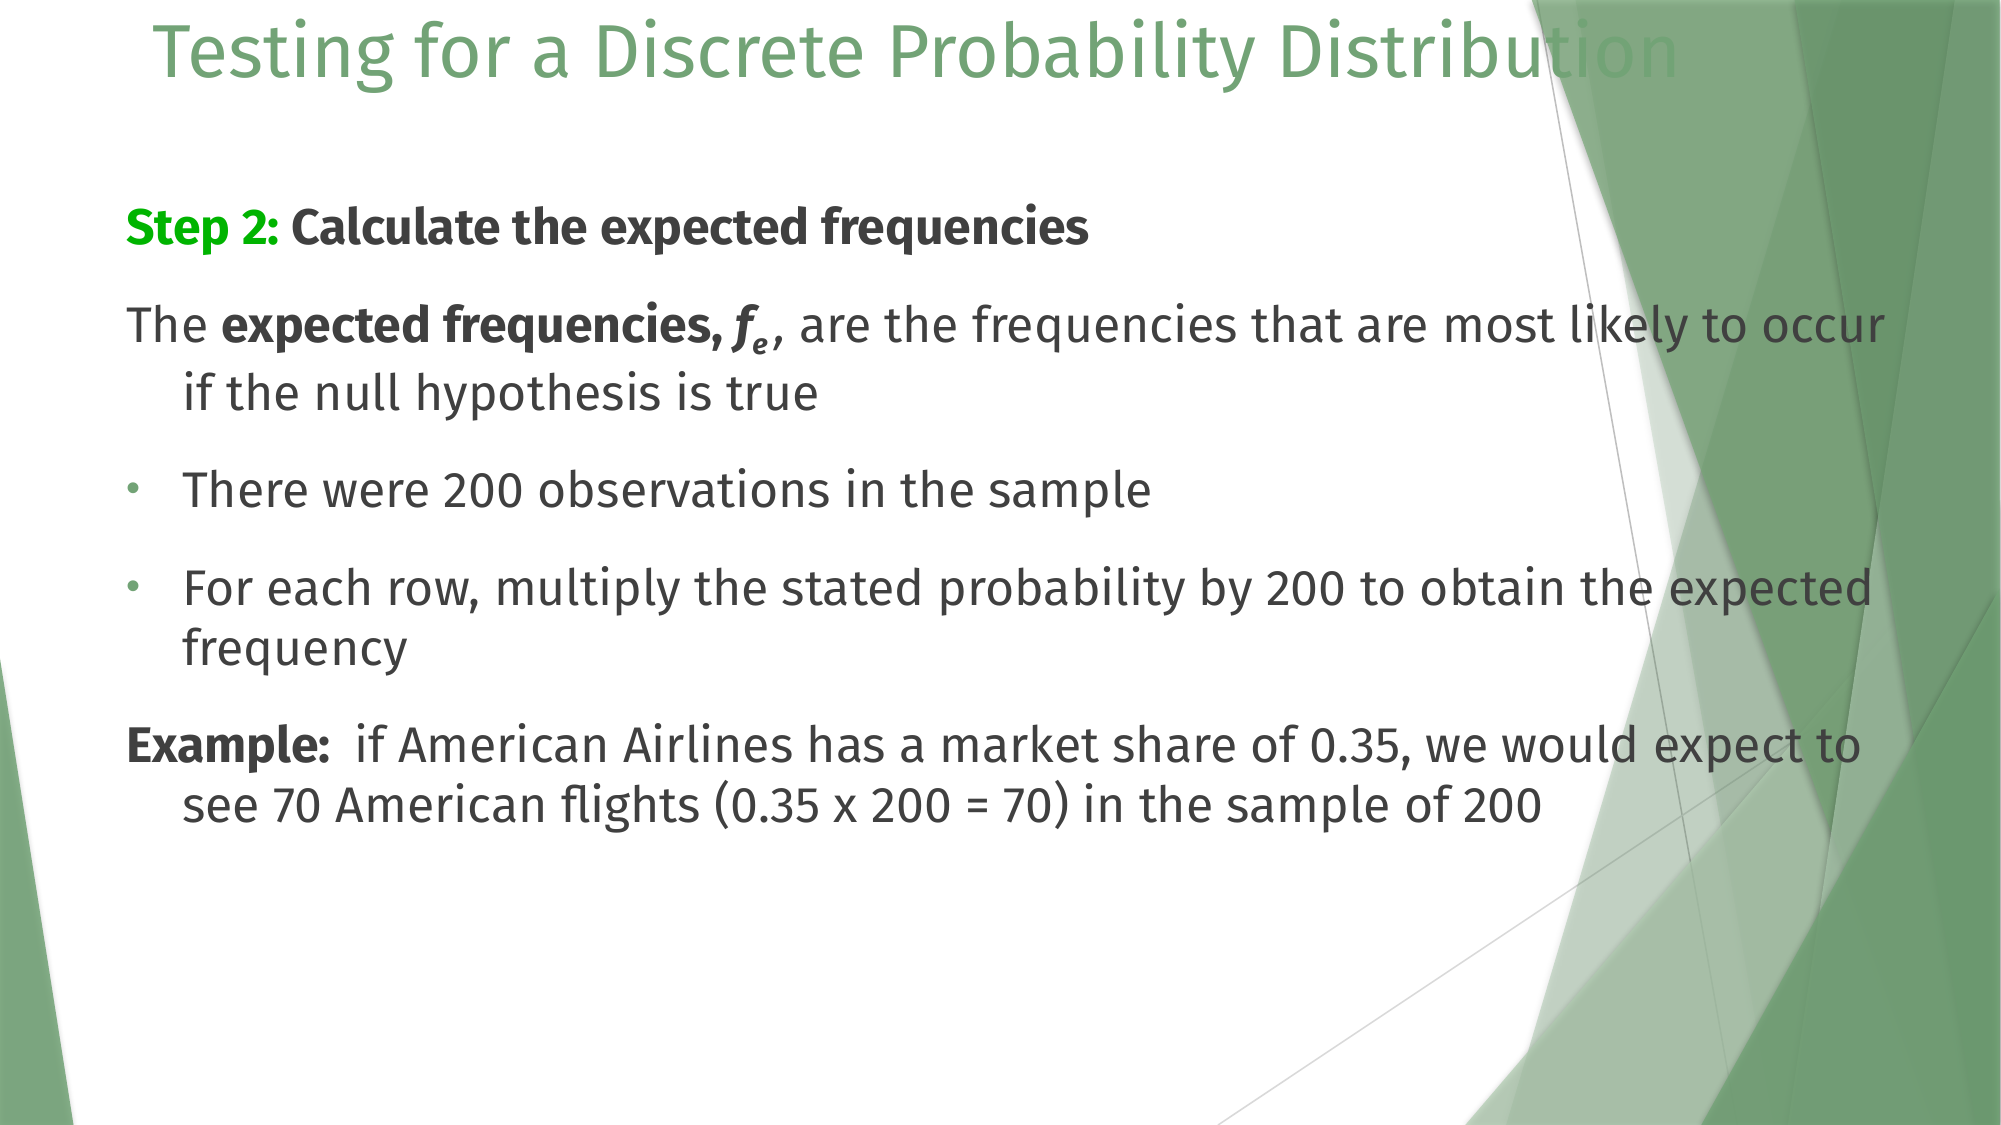

# Testing for a Discrete Probability Distribution
Step 2: Calculate the expected frequencies
The expected frequencies, fe , are the frequencies that are most likely to occur if the null hypothesis is true
There were 200 observations in the sample
For each row, multiply the stated probability by 200 to obtain the expected frequency
Example:  if American Airlines has a market share of 0.35, we would expect to see 70 American flights (0.35 x 200 = 70) in the sample of 200